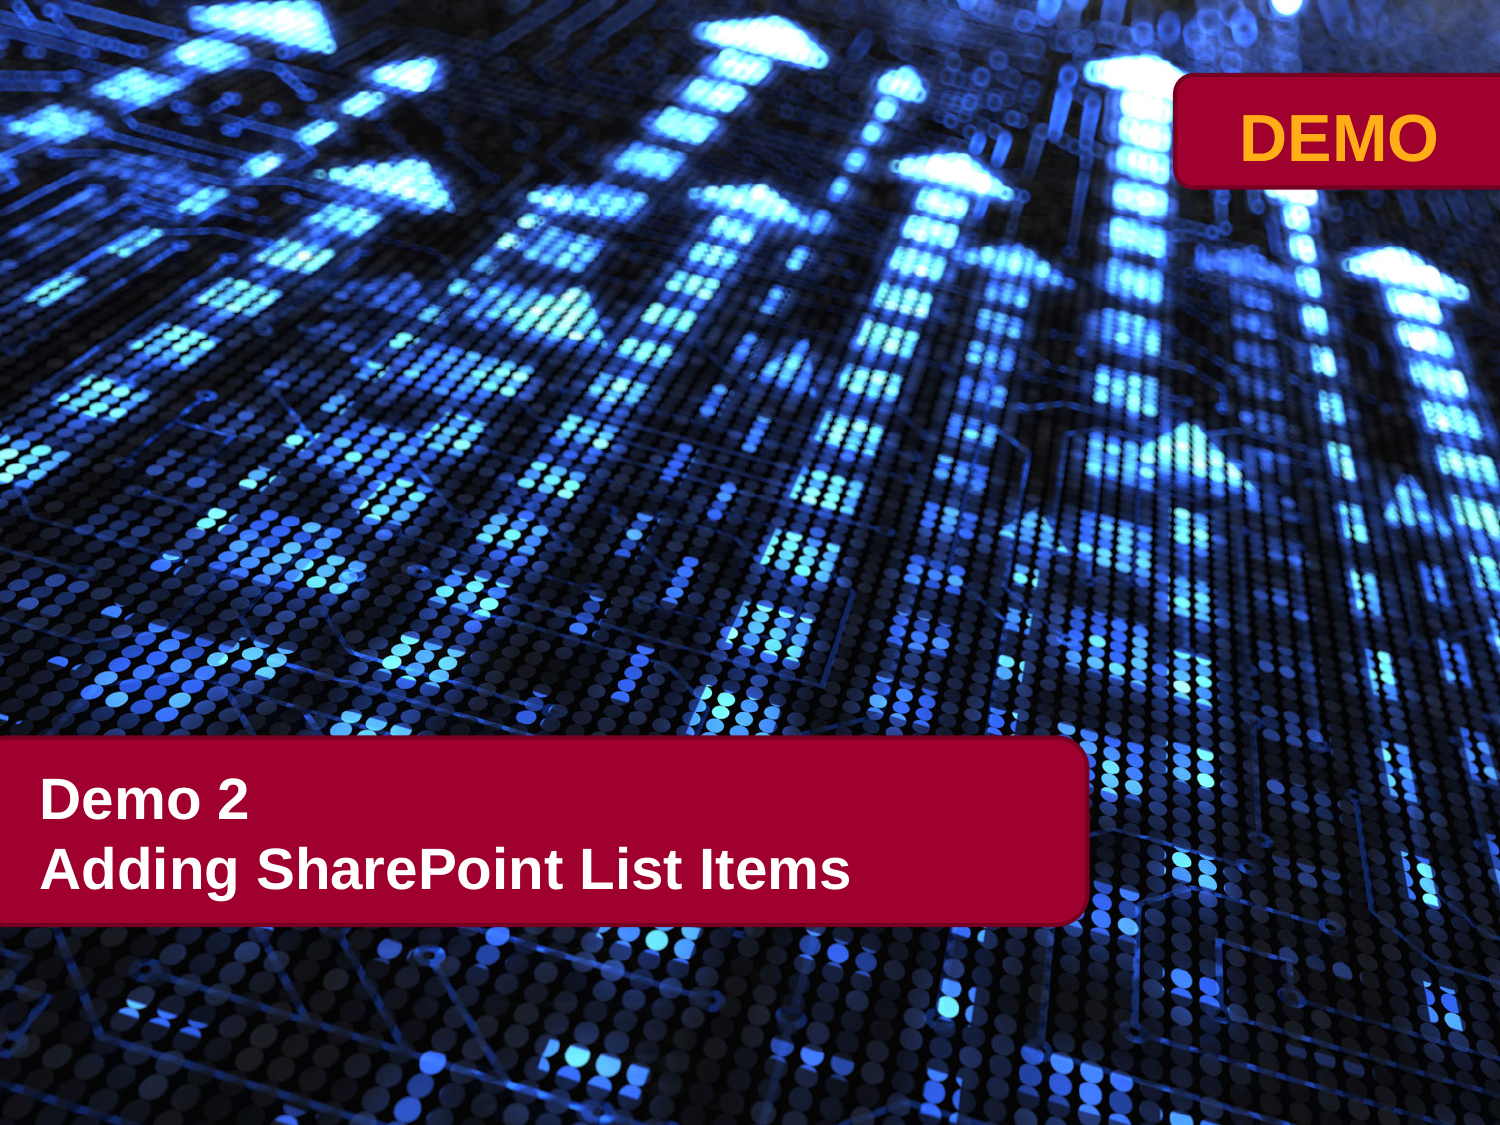

# Demo 2 Adding SharePoint List Items